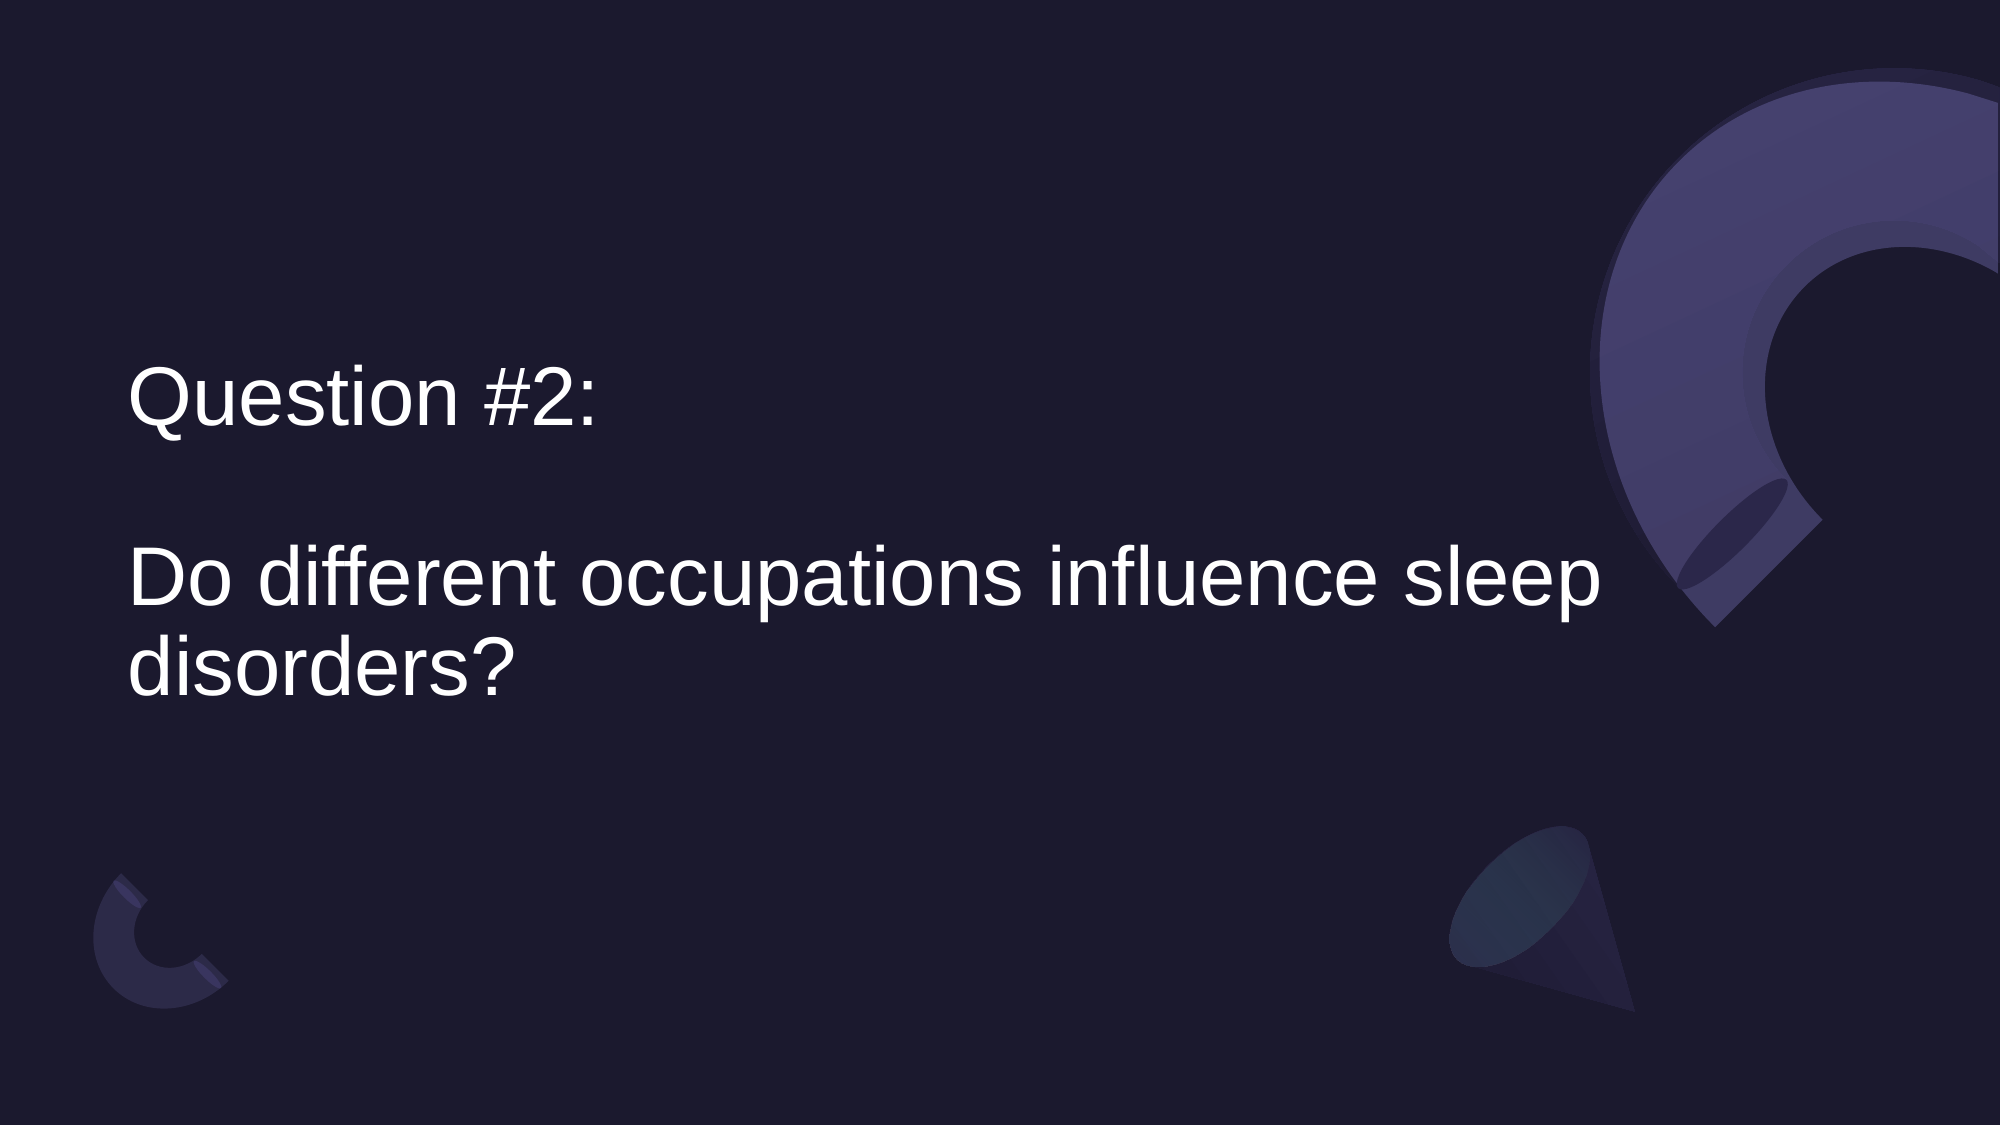

# Question #2:

Do different occupations influence sleep disorders?